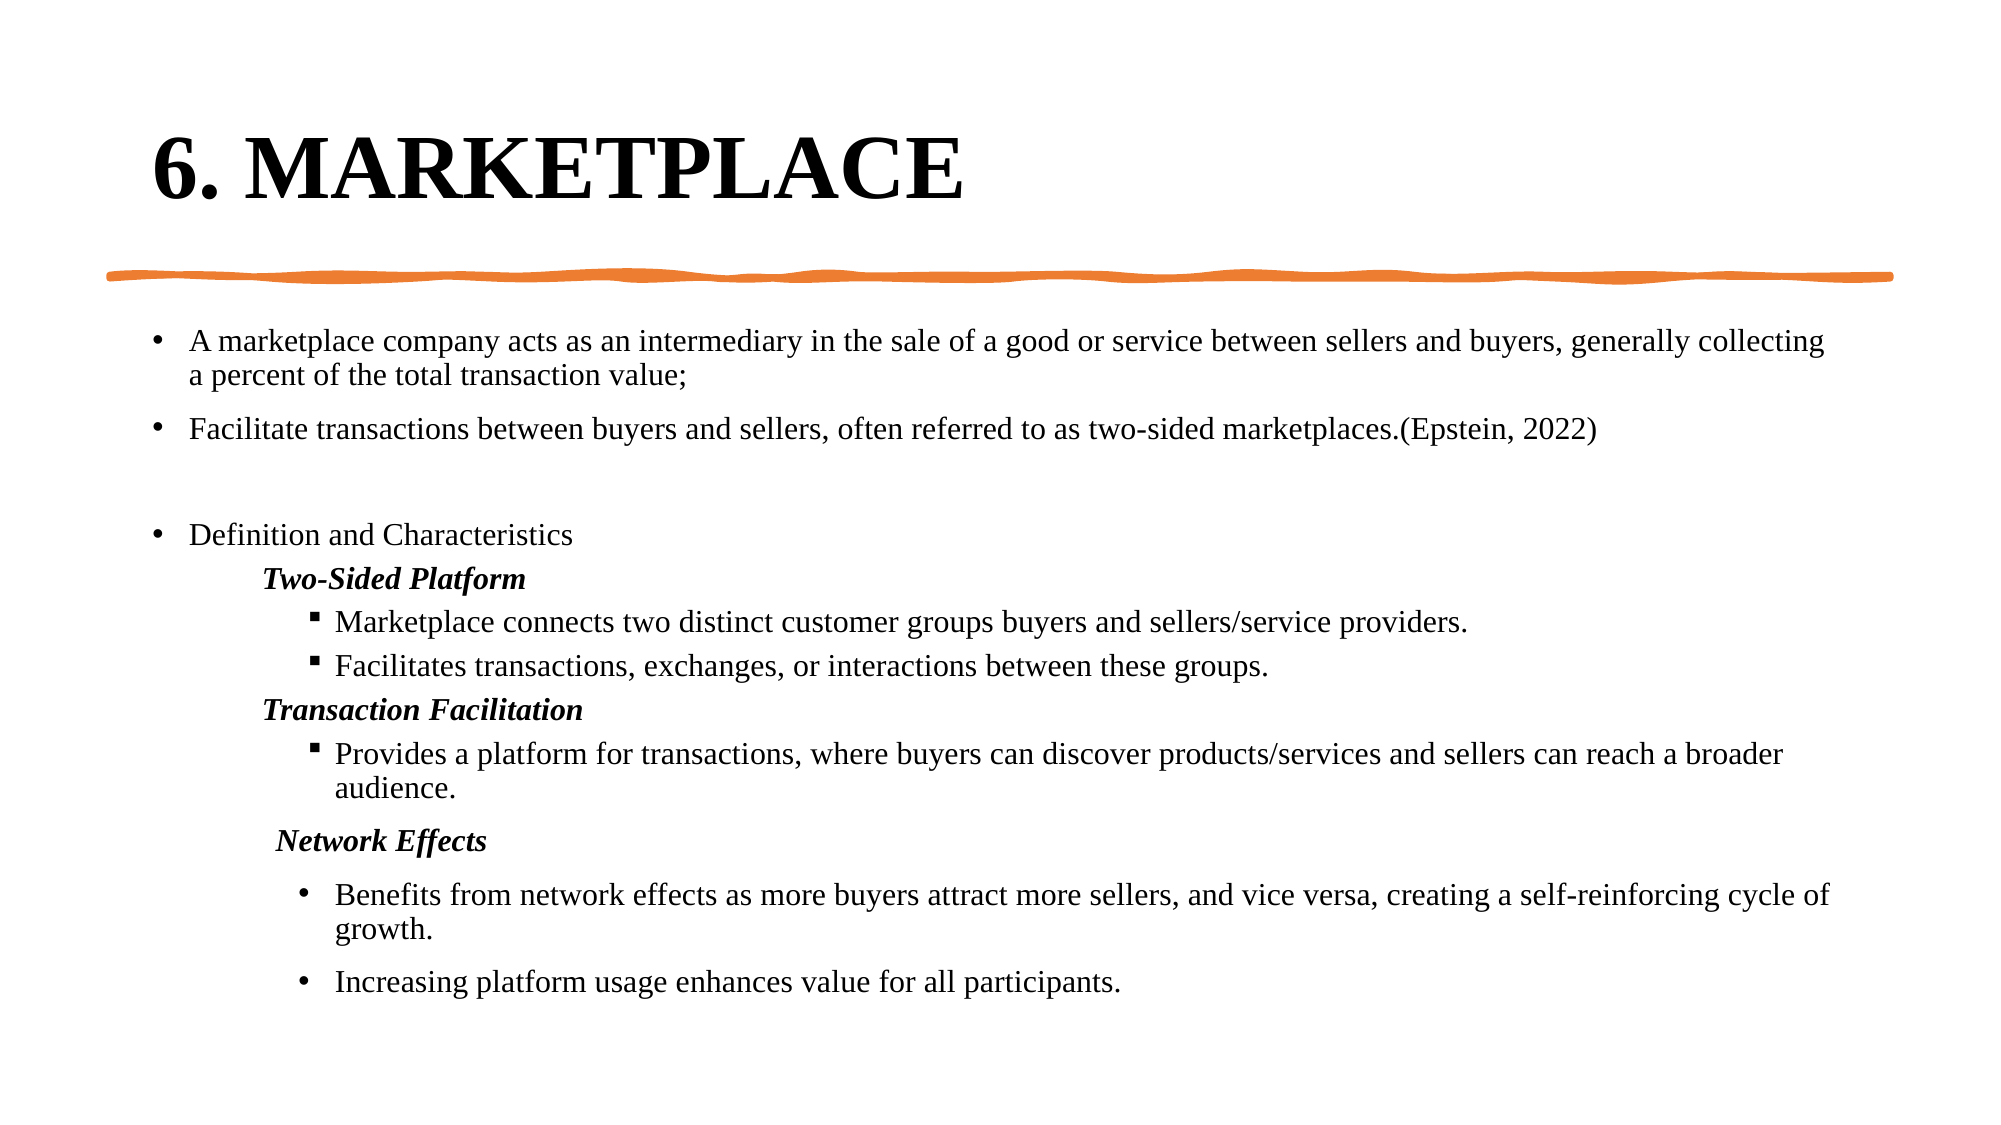

# 6. MARKETPLACE

A marketplace company acts as an intermediary in the sale of a good or service between sellers and buyers, generally collecting a percent of the total transaction value;
Facilitate transactions between buyers and sellers, often referred to as two-sided marketplaces.(Epstein, 2022)

Definition and Characteristics
Two-Sided Platform
Marketplace connects two distinct customer groups buyers and sellers/service providers.
Facilitates transactions, exchanges, or interactions between these groups.
Transaction Facilitation
Provides a platform for transactions, where buyers can discover products/services and sellers can reach a broader audience.
 Network Effects
Benefits from network effects as more buyers attract more sellers, and vice versa, creating a self-reinforcing cycle of growth.
Increasing platform usage enhances value for all participants.